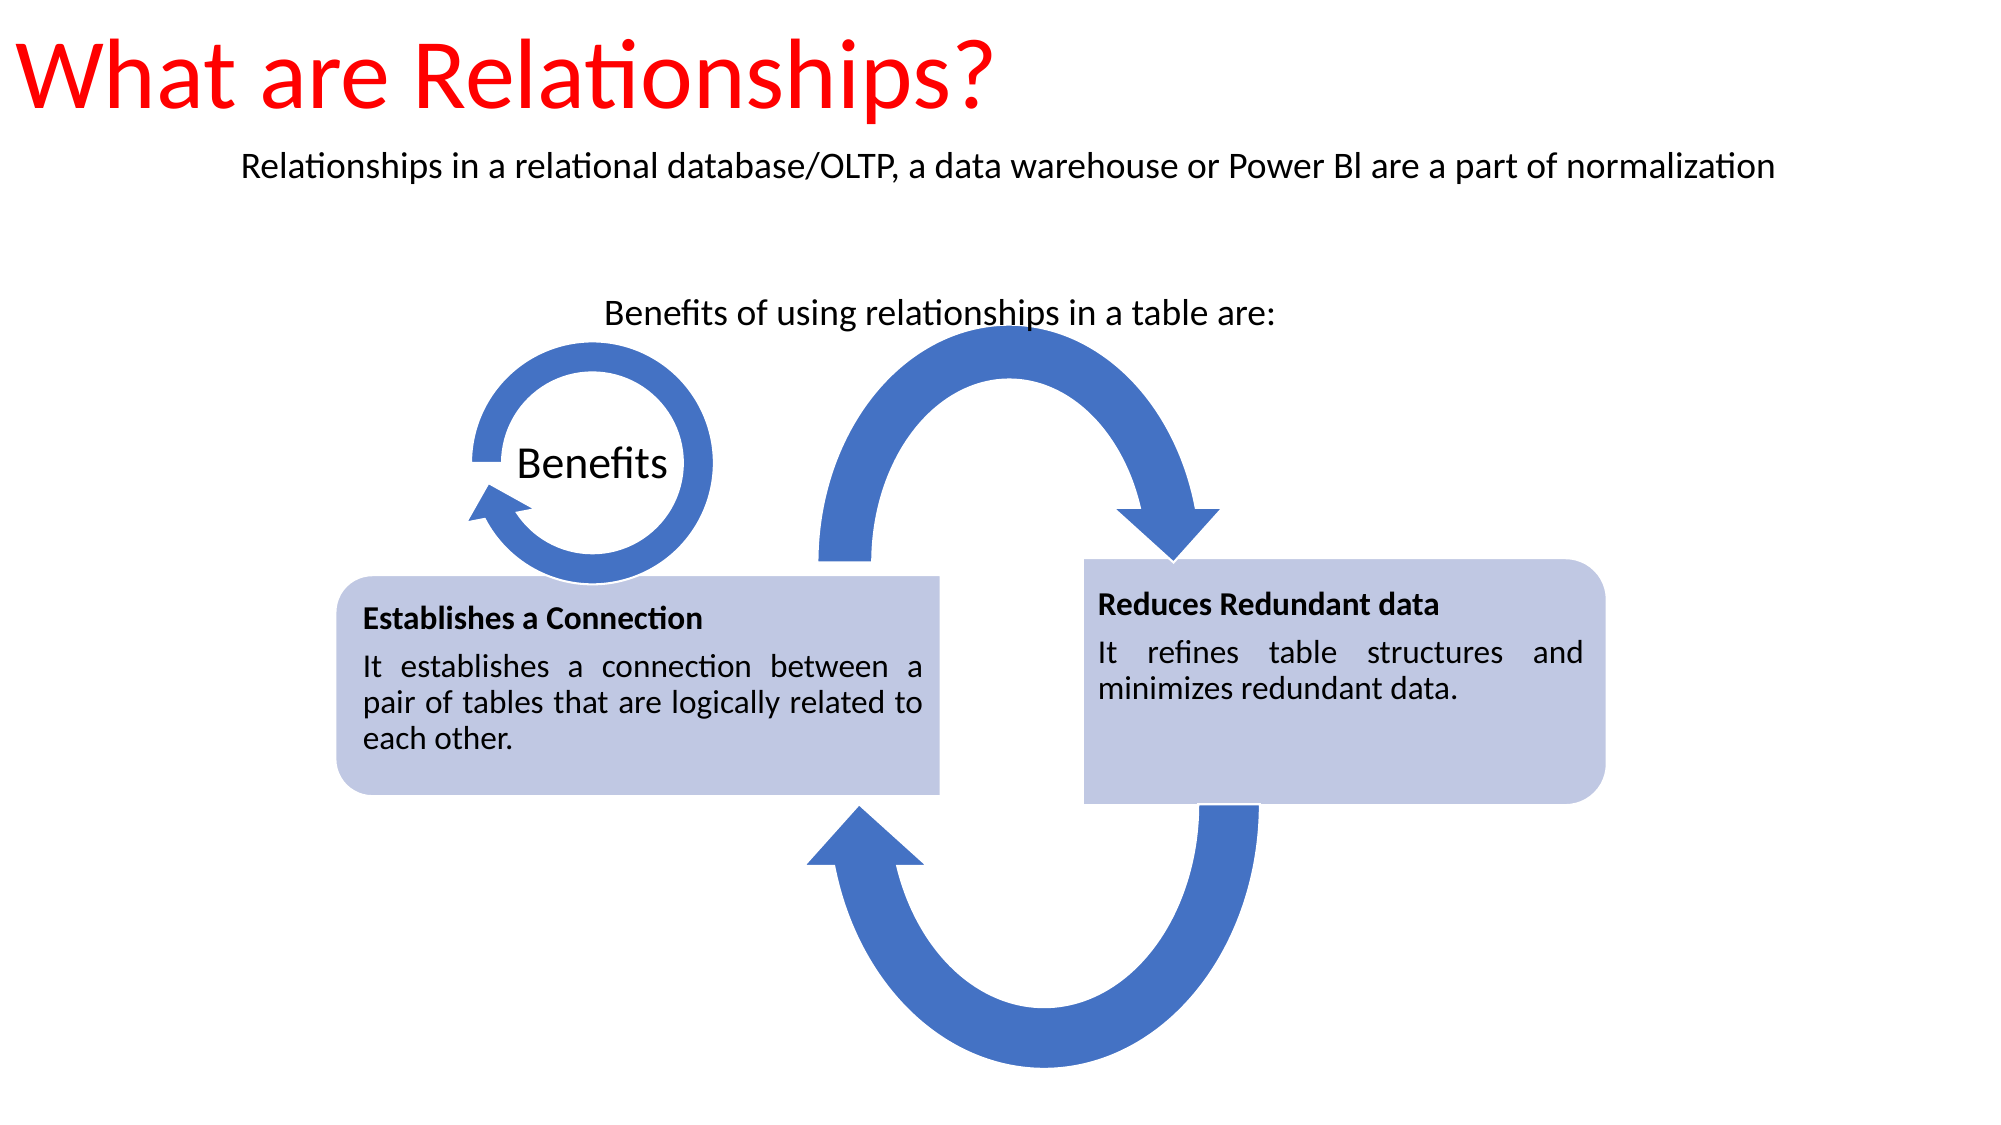

# What are Relationships?
Relationships in a relational database/OLTP, a data warehouse or Power Bl are a part of normalization
Benefits
Benefits of using relationships in a table are:
Establishes a Connection
It establishes a connection between a pair of tables that are logically related to each other.
Reduces Redundant data
It refines table structures and minimizes redundant data.